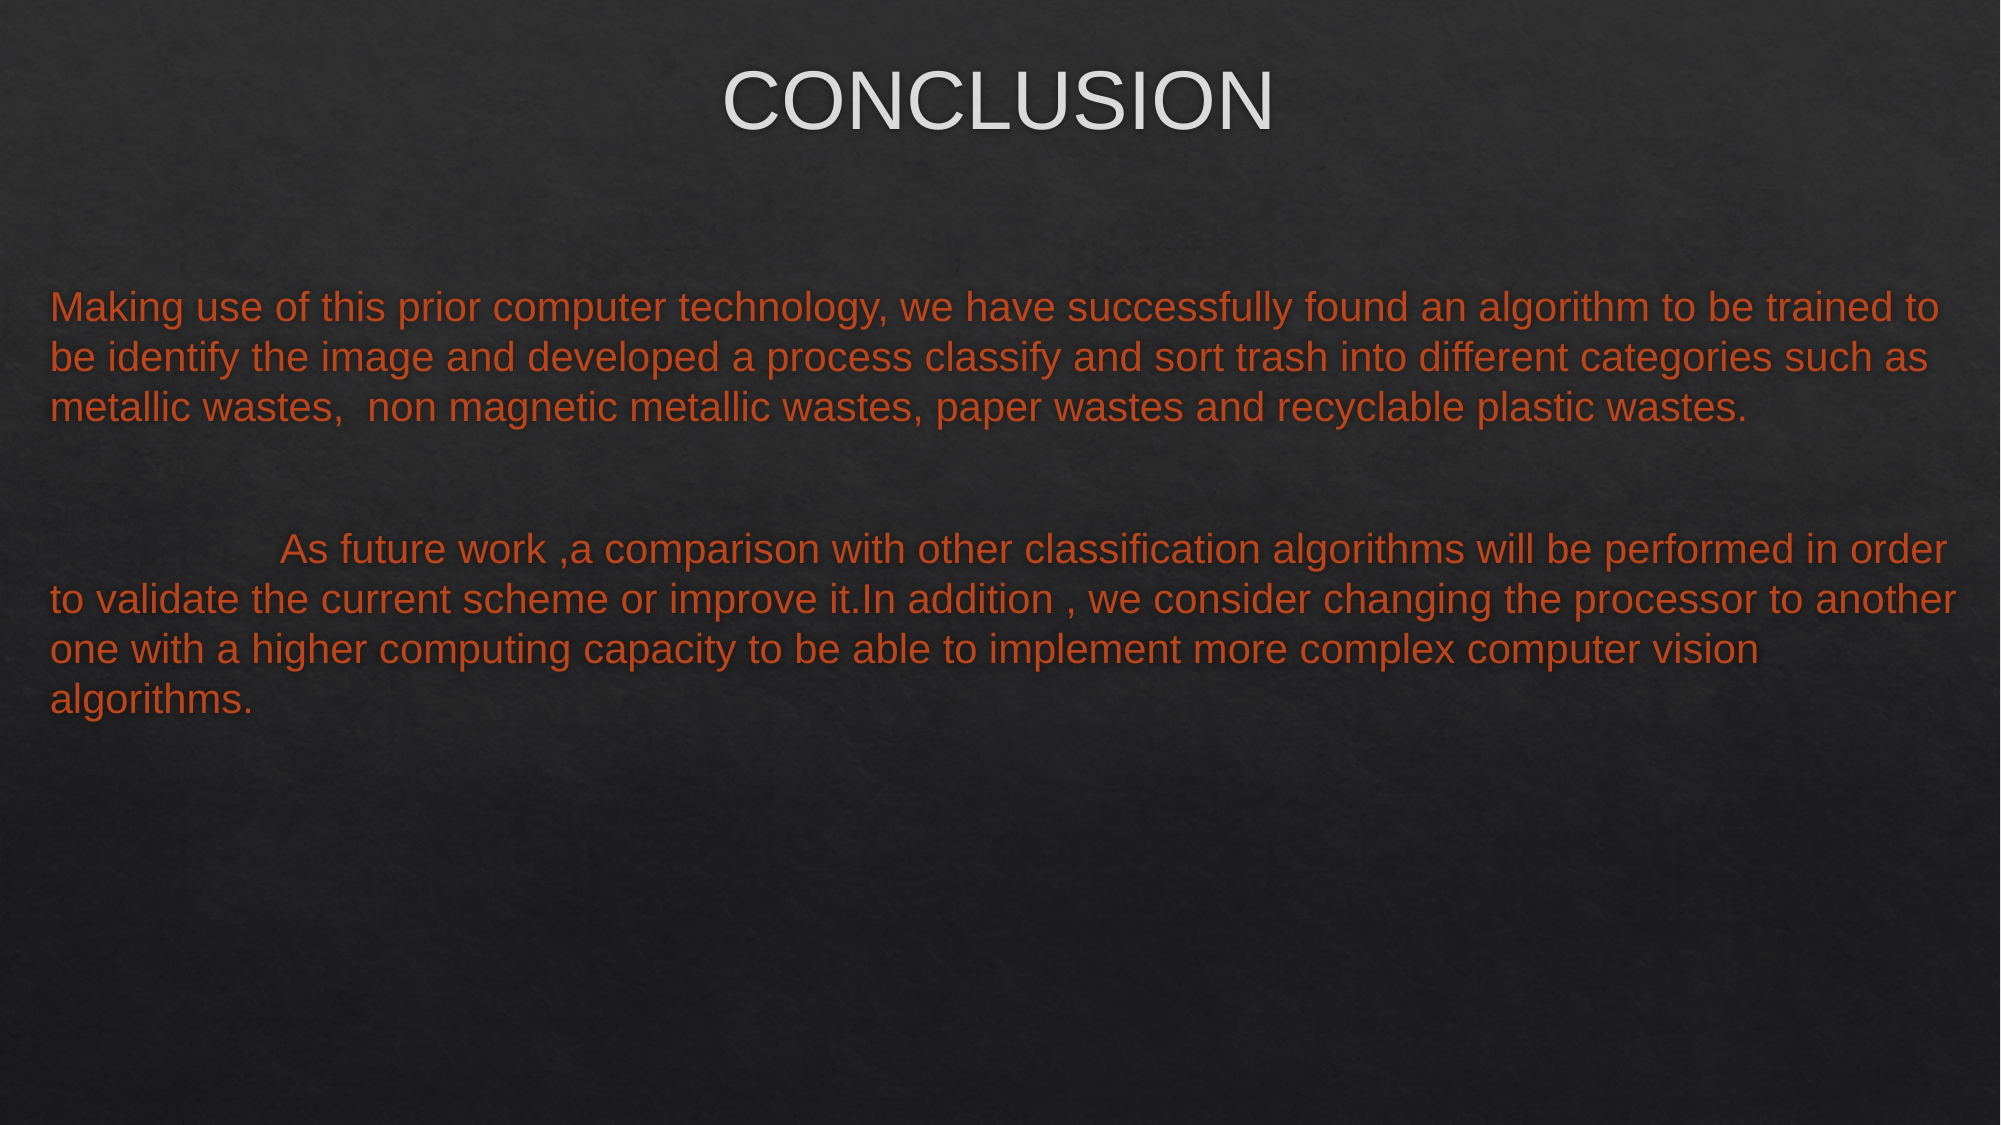

# CONCLUSION
Making use of this prior computer technology, we have successfully found an algorithm to be trained to be identify the image and developed a process classify and sort trash into different categories such as metallic wastes,  non magnetic metallic wastes, paper wastes and recyclable plastic wastes.

                    As future work ,a comparison with other classification algorithms will be performed in order to validate the current scheme or improve it.In addition , we consider changing the processor to another one with a higher computing capacity to be able to implement more complex computer vision algorithms.